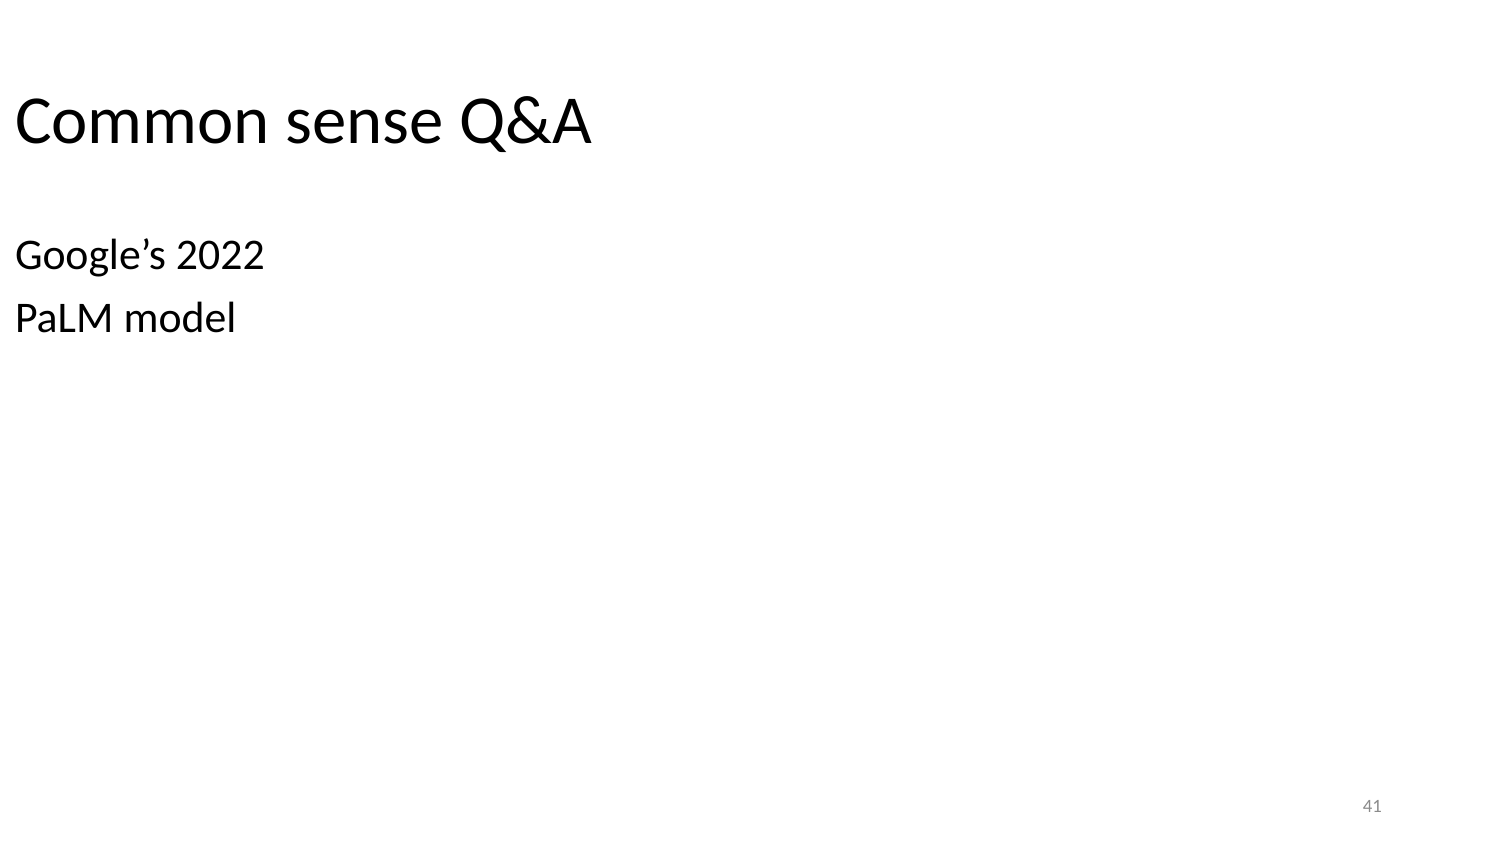

# Common sense Q&A
Google’s 2022
PaLM model
41